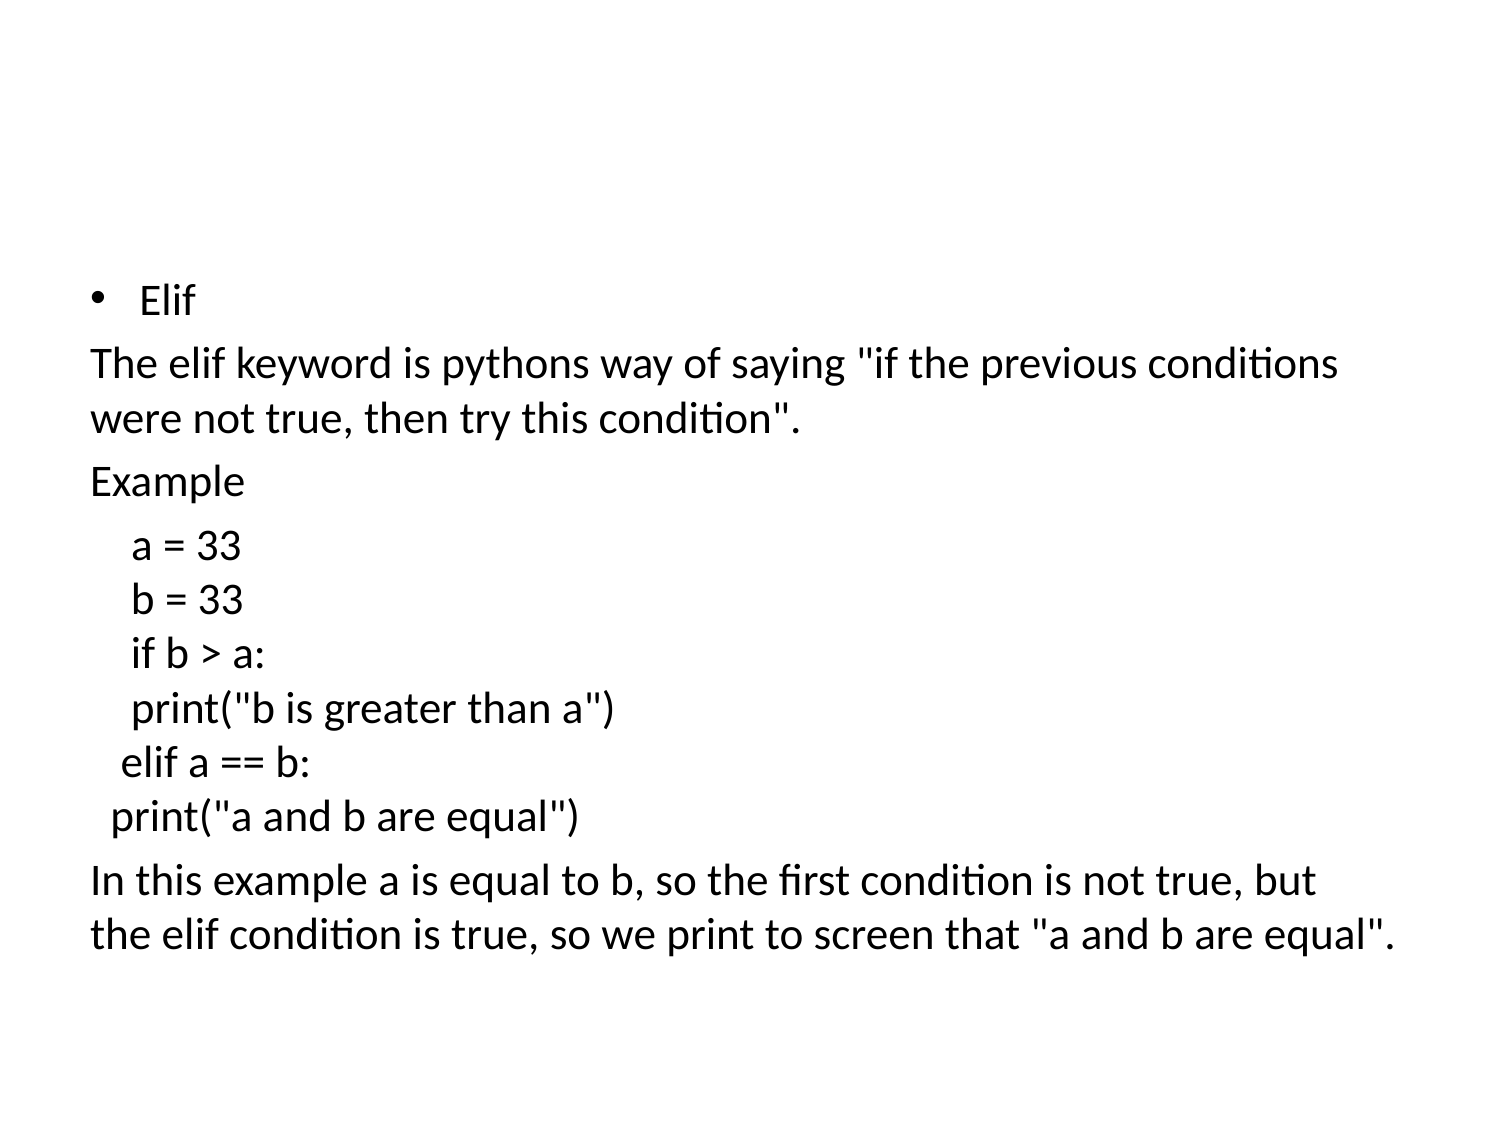

#
Elif
The elif keyword is pythons way of saying "if the previous conditions were not true, then try this condition".
Example
    a = 33
    b = 33
    if b > a:
    print("b is greater than a")
   elif a == b:
  print("a and b are equal")
In this example a is equal to b, so the first condition is not true, but the elif condition is true, so we print to screen that "a and b are equal".